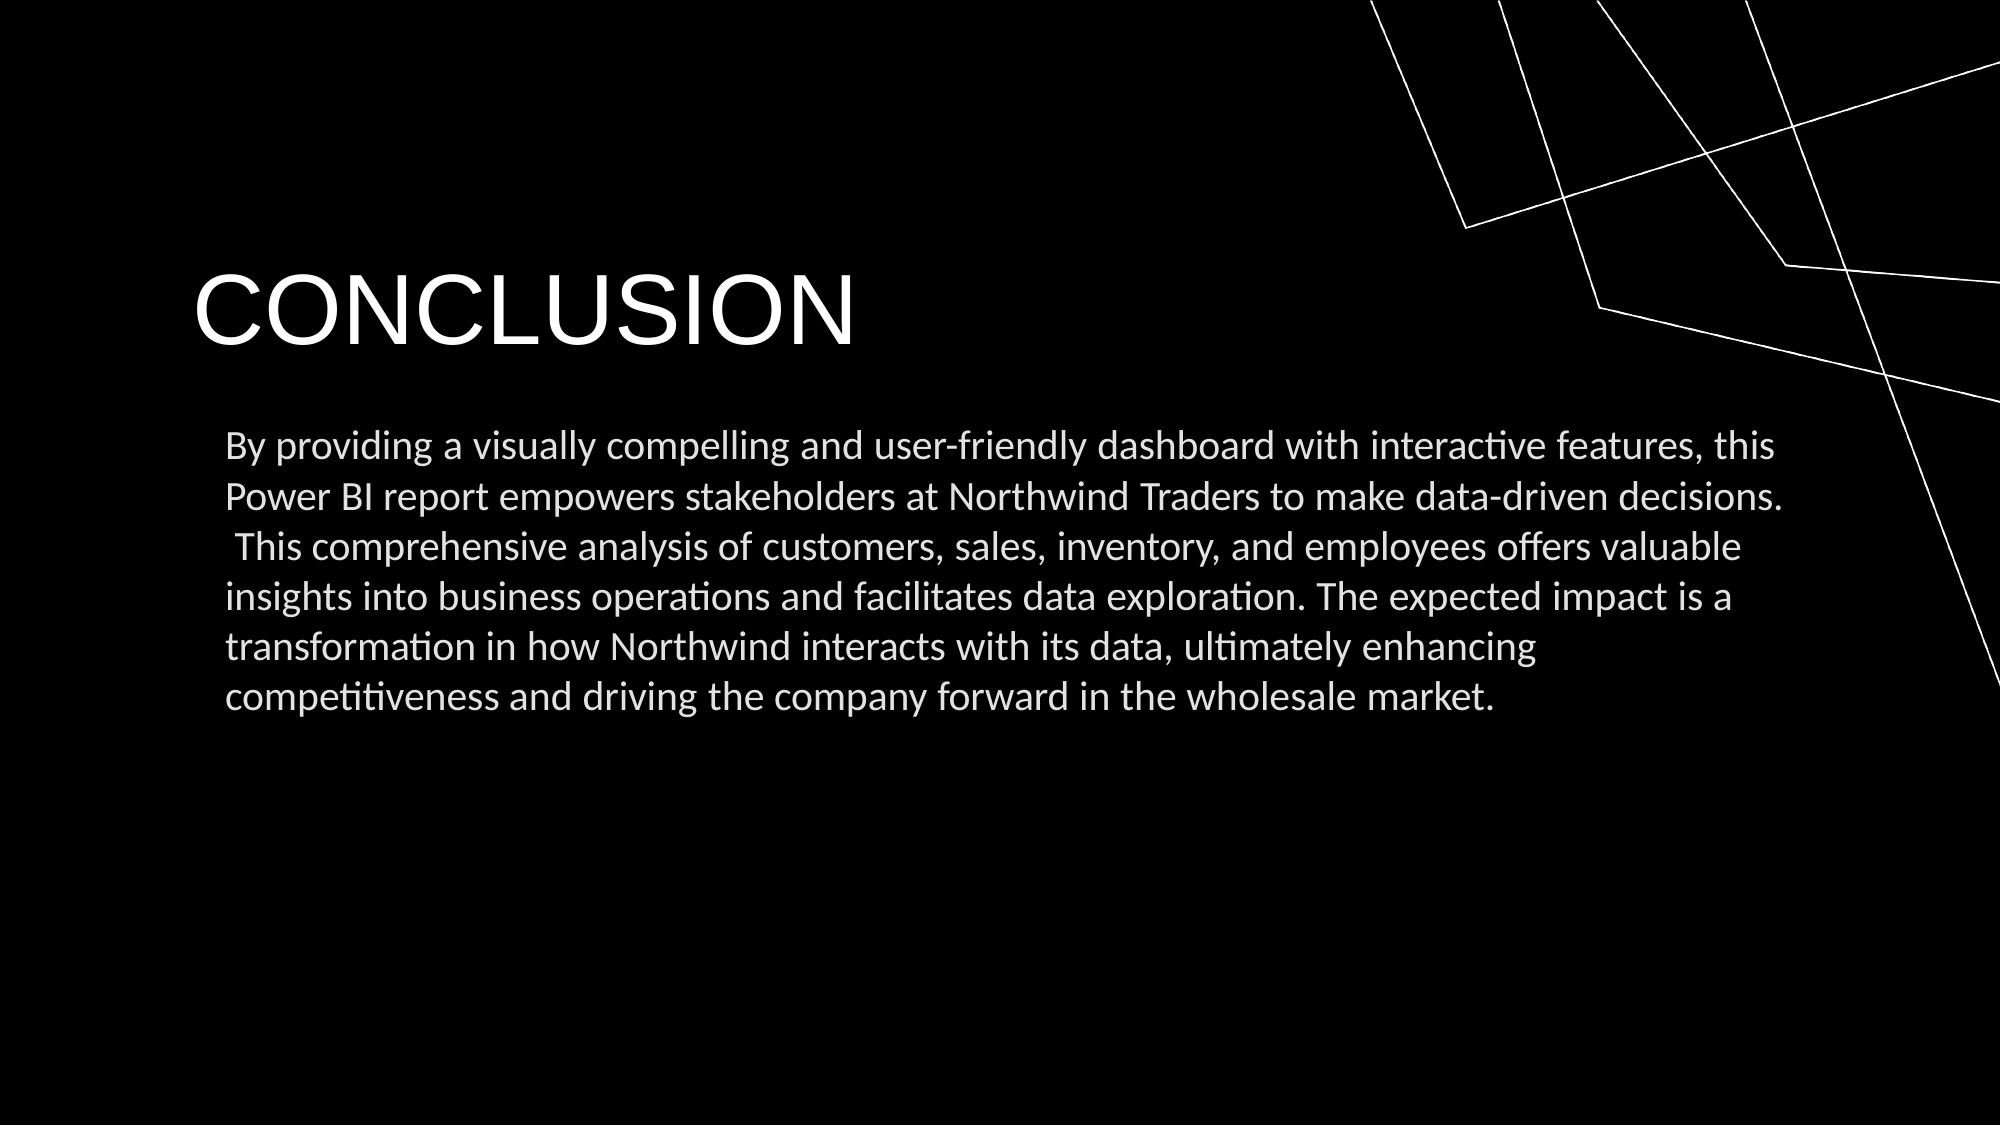

# Conclusion
By providing a visually compelling and user-friendly dashboard with interactive features, this  Power BI report empowers stakeholders at Northwind Traders to make data-driven decisions.  This comprehensive analysis of customers, sales, inventory, and employees offers valuable  insights into business operations and facilitates data exploration. The expected impact is a  transformation in how Northwind interacts with its data, ultimately enhancing  competitiveness and driving the company forward in the wholesale market.